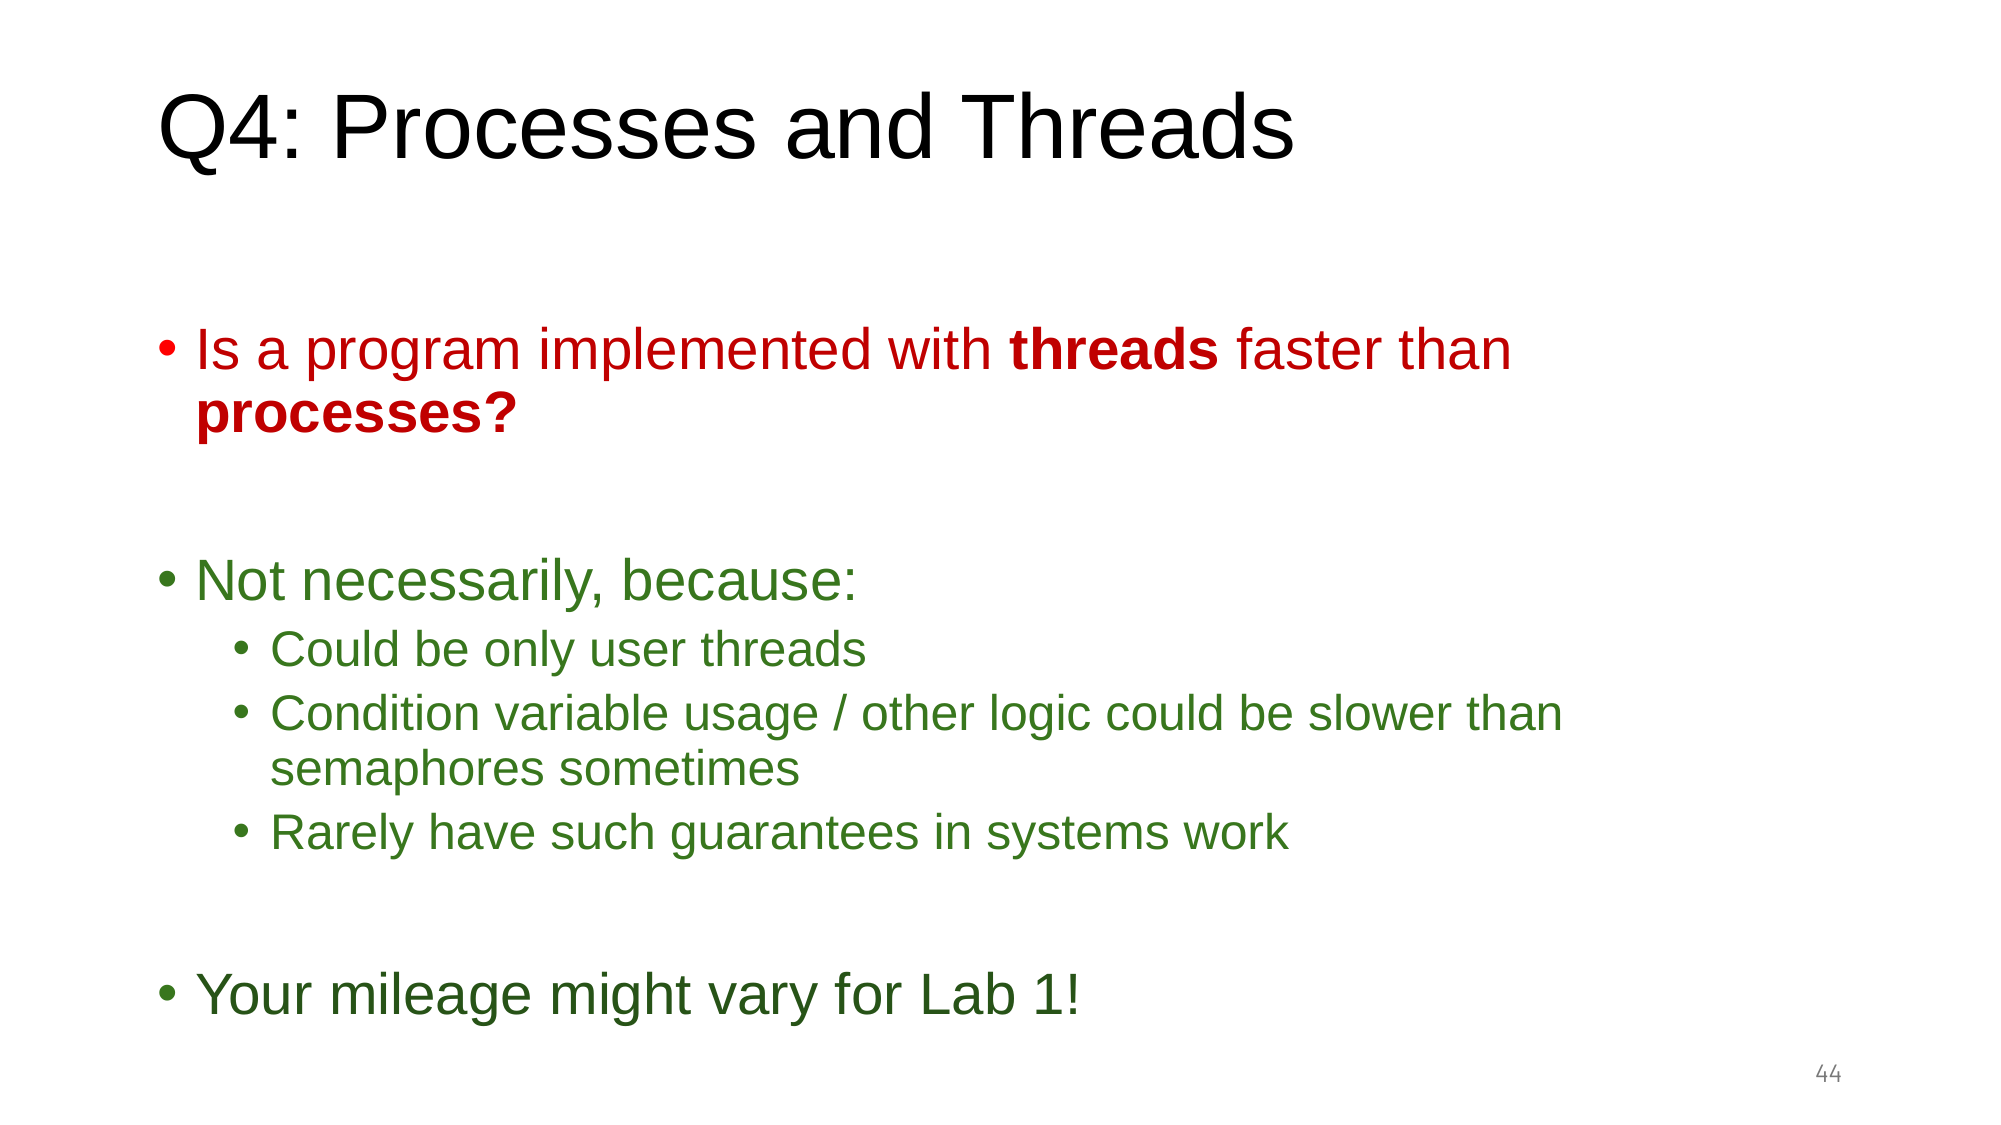

# Q4: Processes and Threads
Is a program implemented with threads faster than processes?

Not necessarily, because:
Could be only user threads
Condition variable usage / other logic could be slower than semaphores sometimes
Rarely have such guarantees in systems work

Your mileage might vary for Lab 1!
44